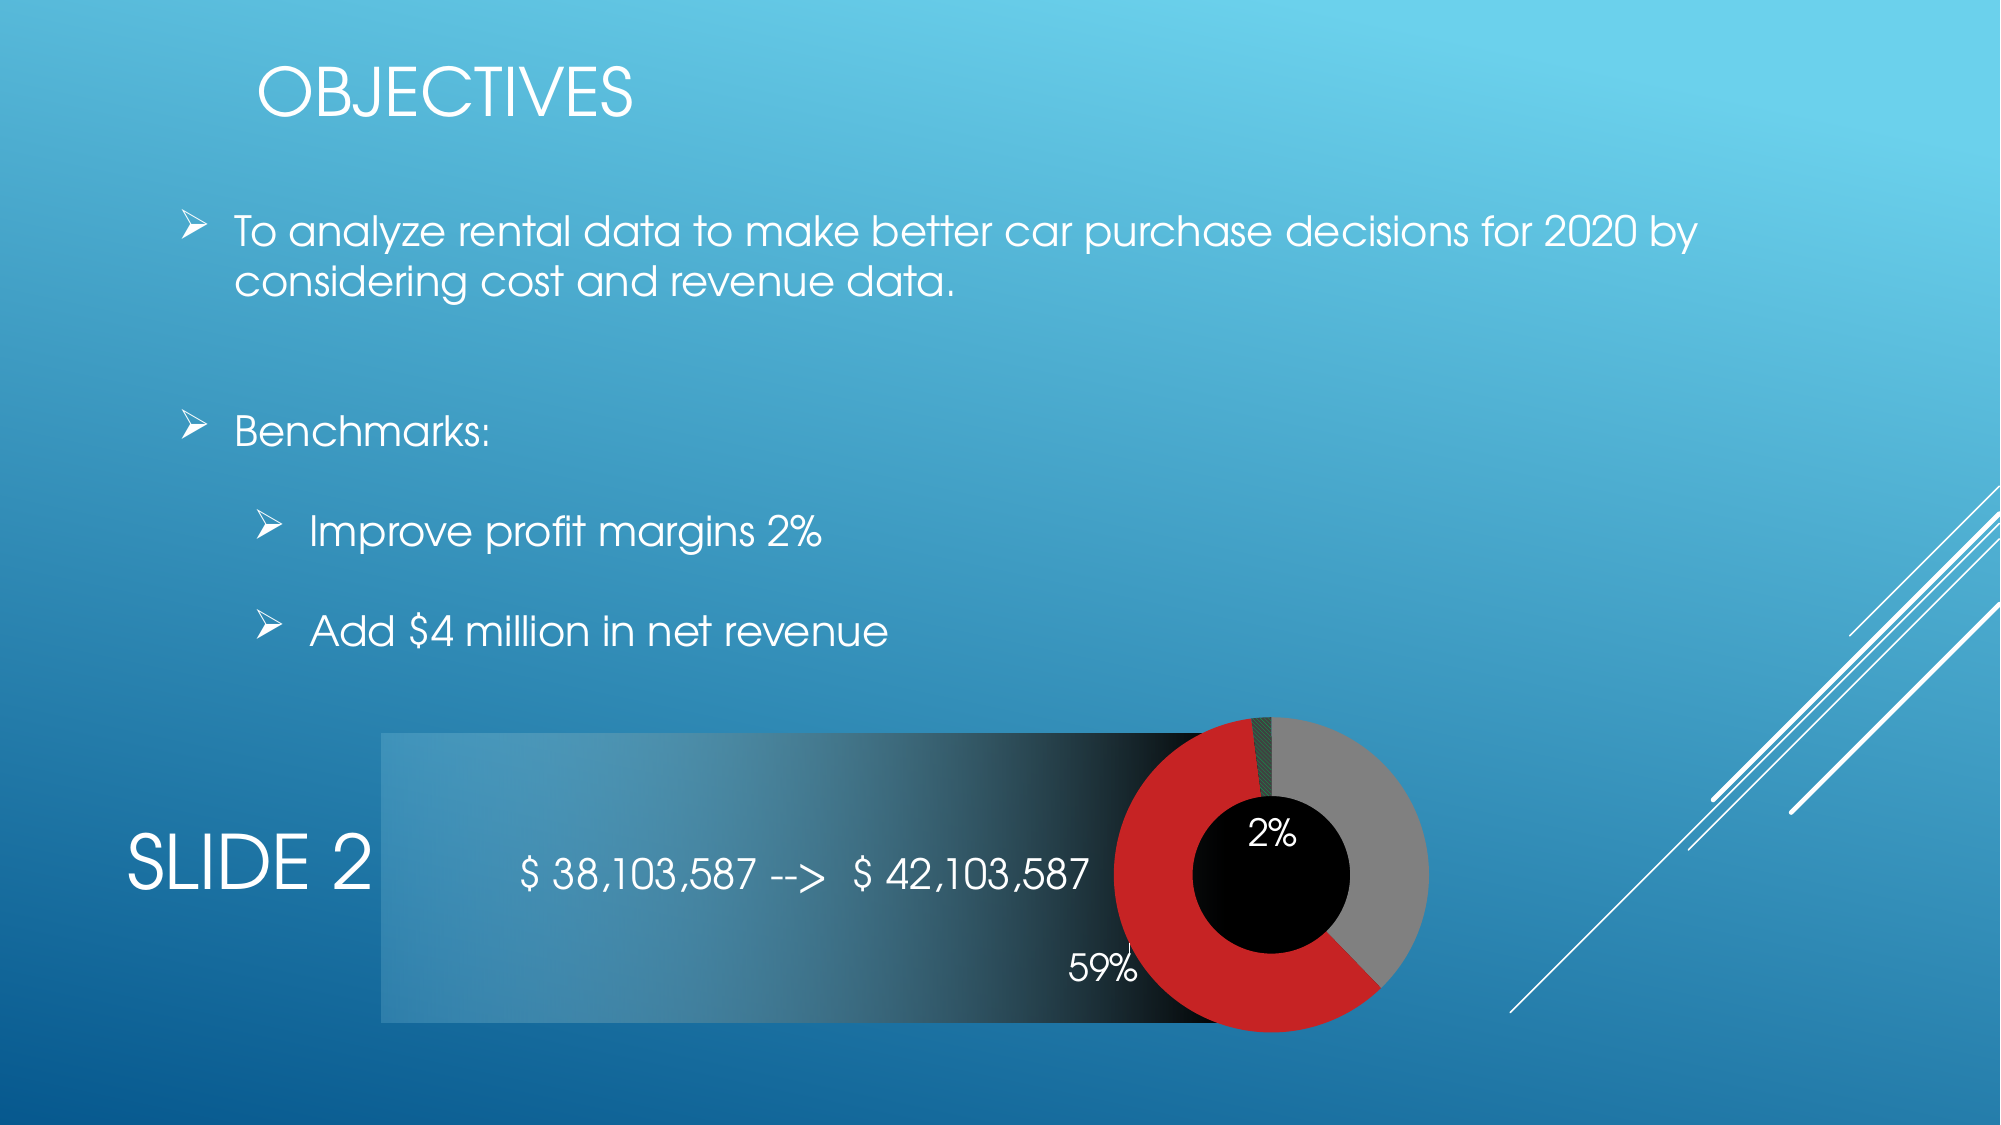

OBJECTIVES
To analyze rental data to make better car purchase decisions for 2020 by considering cost and revenue data.

Benchmarks:

Improve profit margins 2%

Add $4 million in net revenue

### Chart

| Category | Sales |
|---|---|
| blank | 0.37 |
| 2018 | 0.59 |
| 2019 (projected) | 0.02 |

# Slide 2
 $ 38,103,587 -->  $ 42,103,587